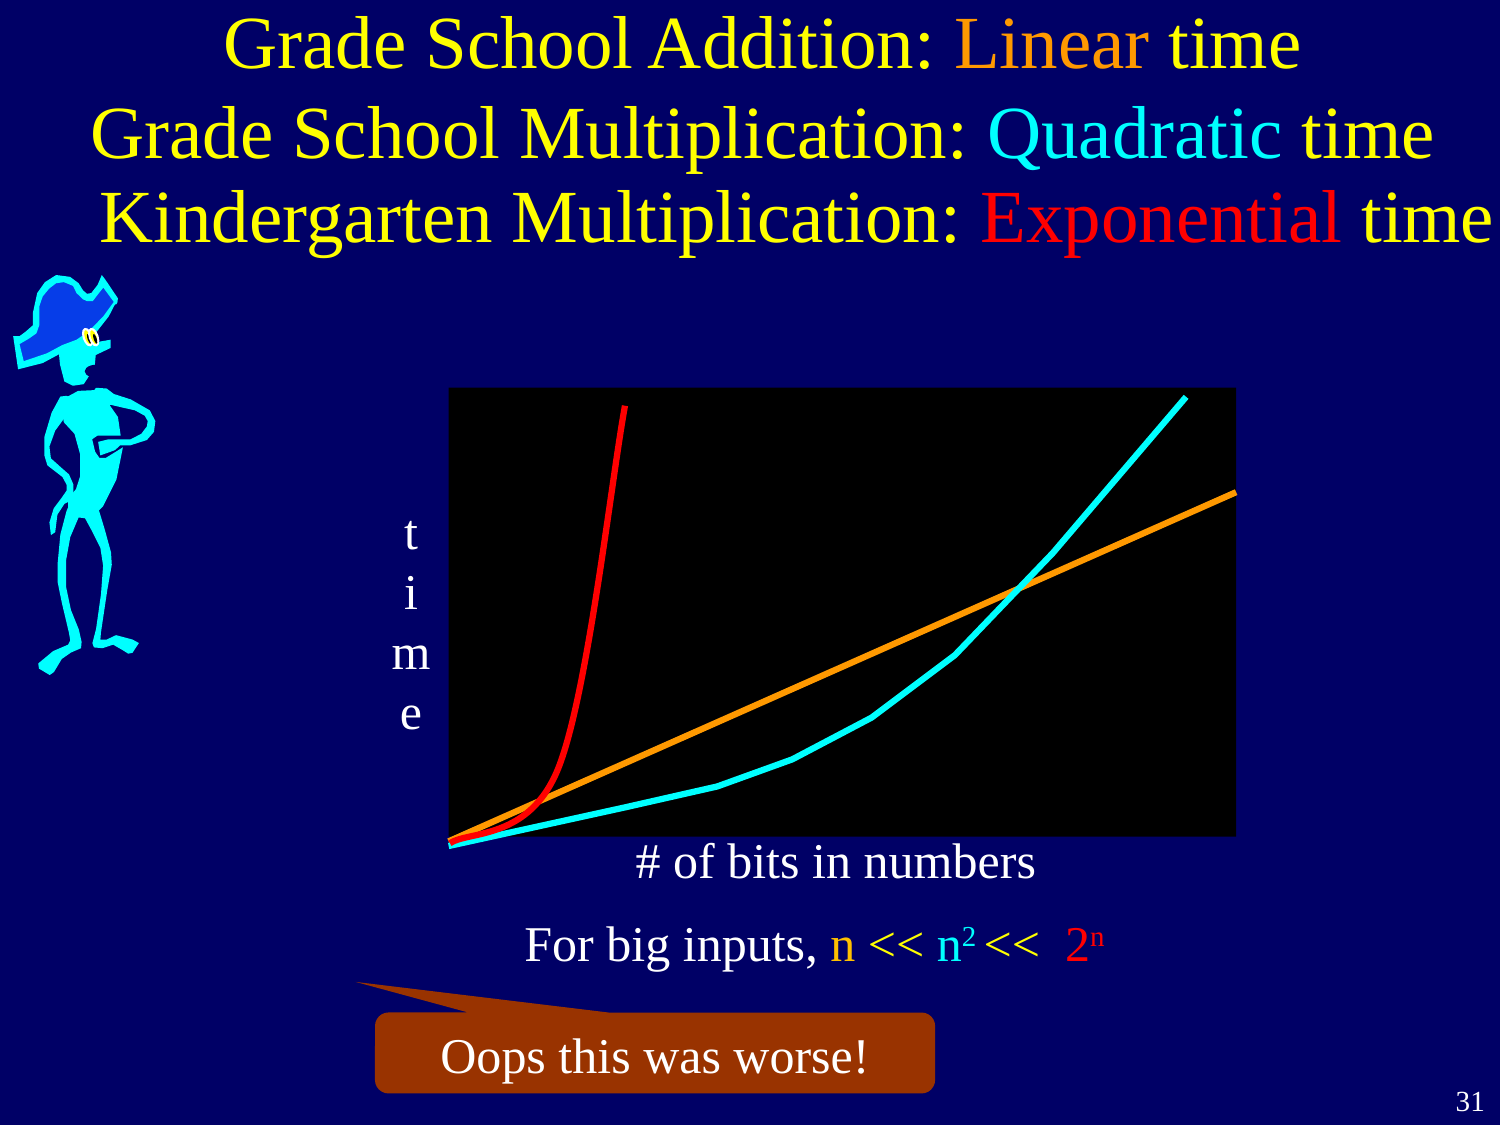

Grade School Addition: Linear time
Grade School Multiplication: Quadratic time
 Kindergarten Multiplication: Exponential time

Oops this was worse!

t
ime

# of bits in numbers
For big inputs, n << n2 <<  2n